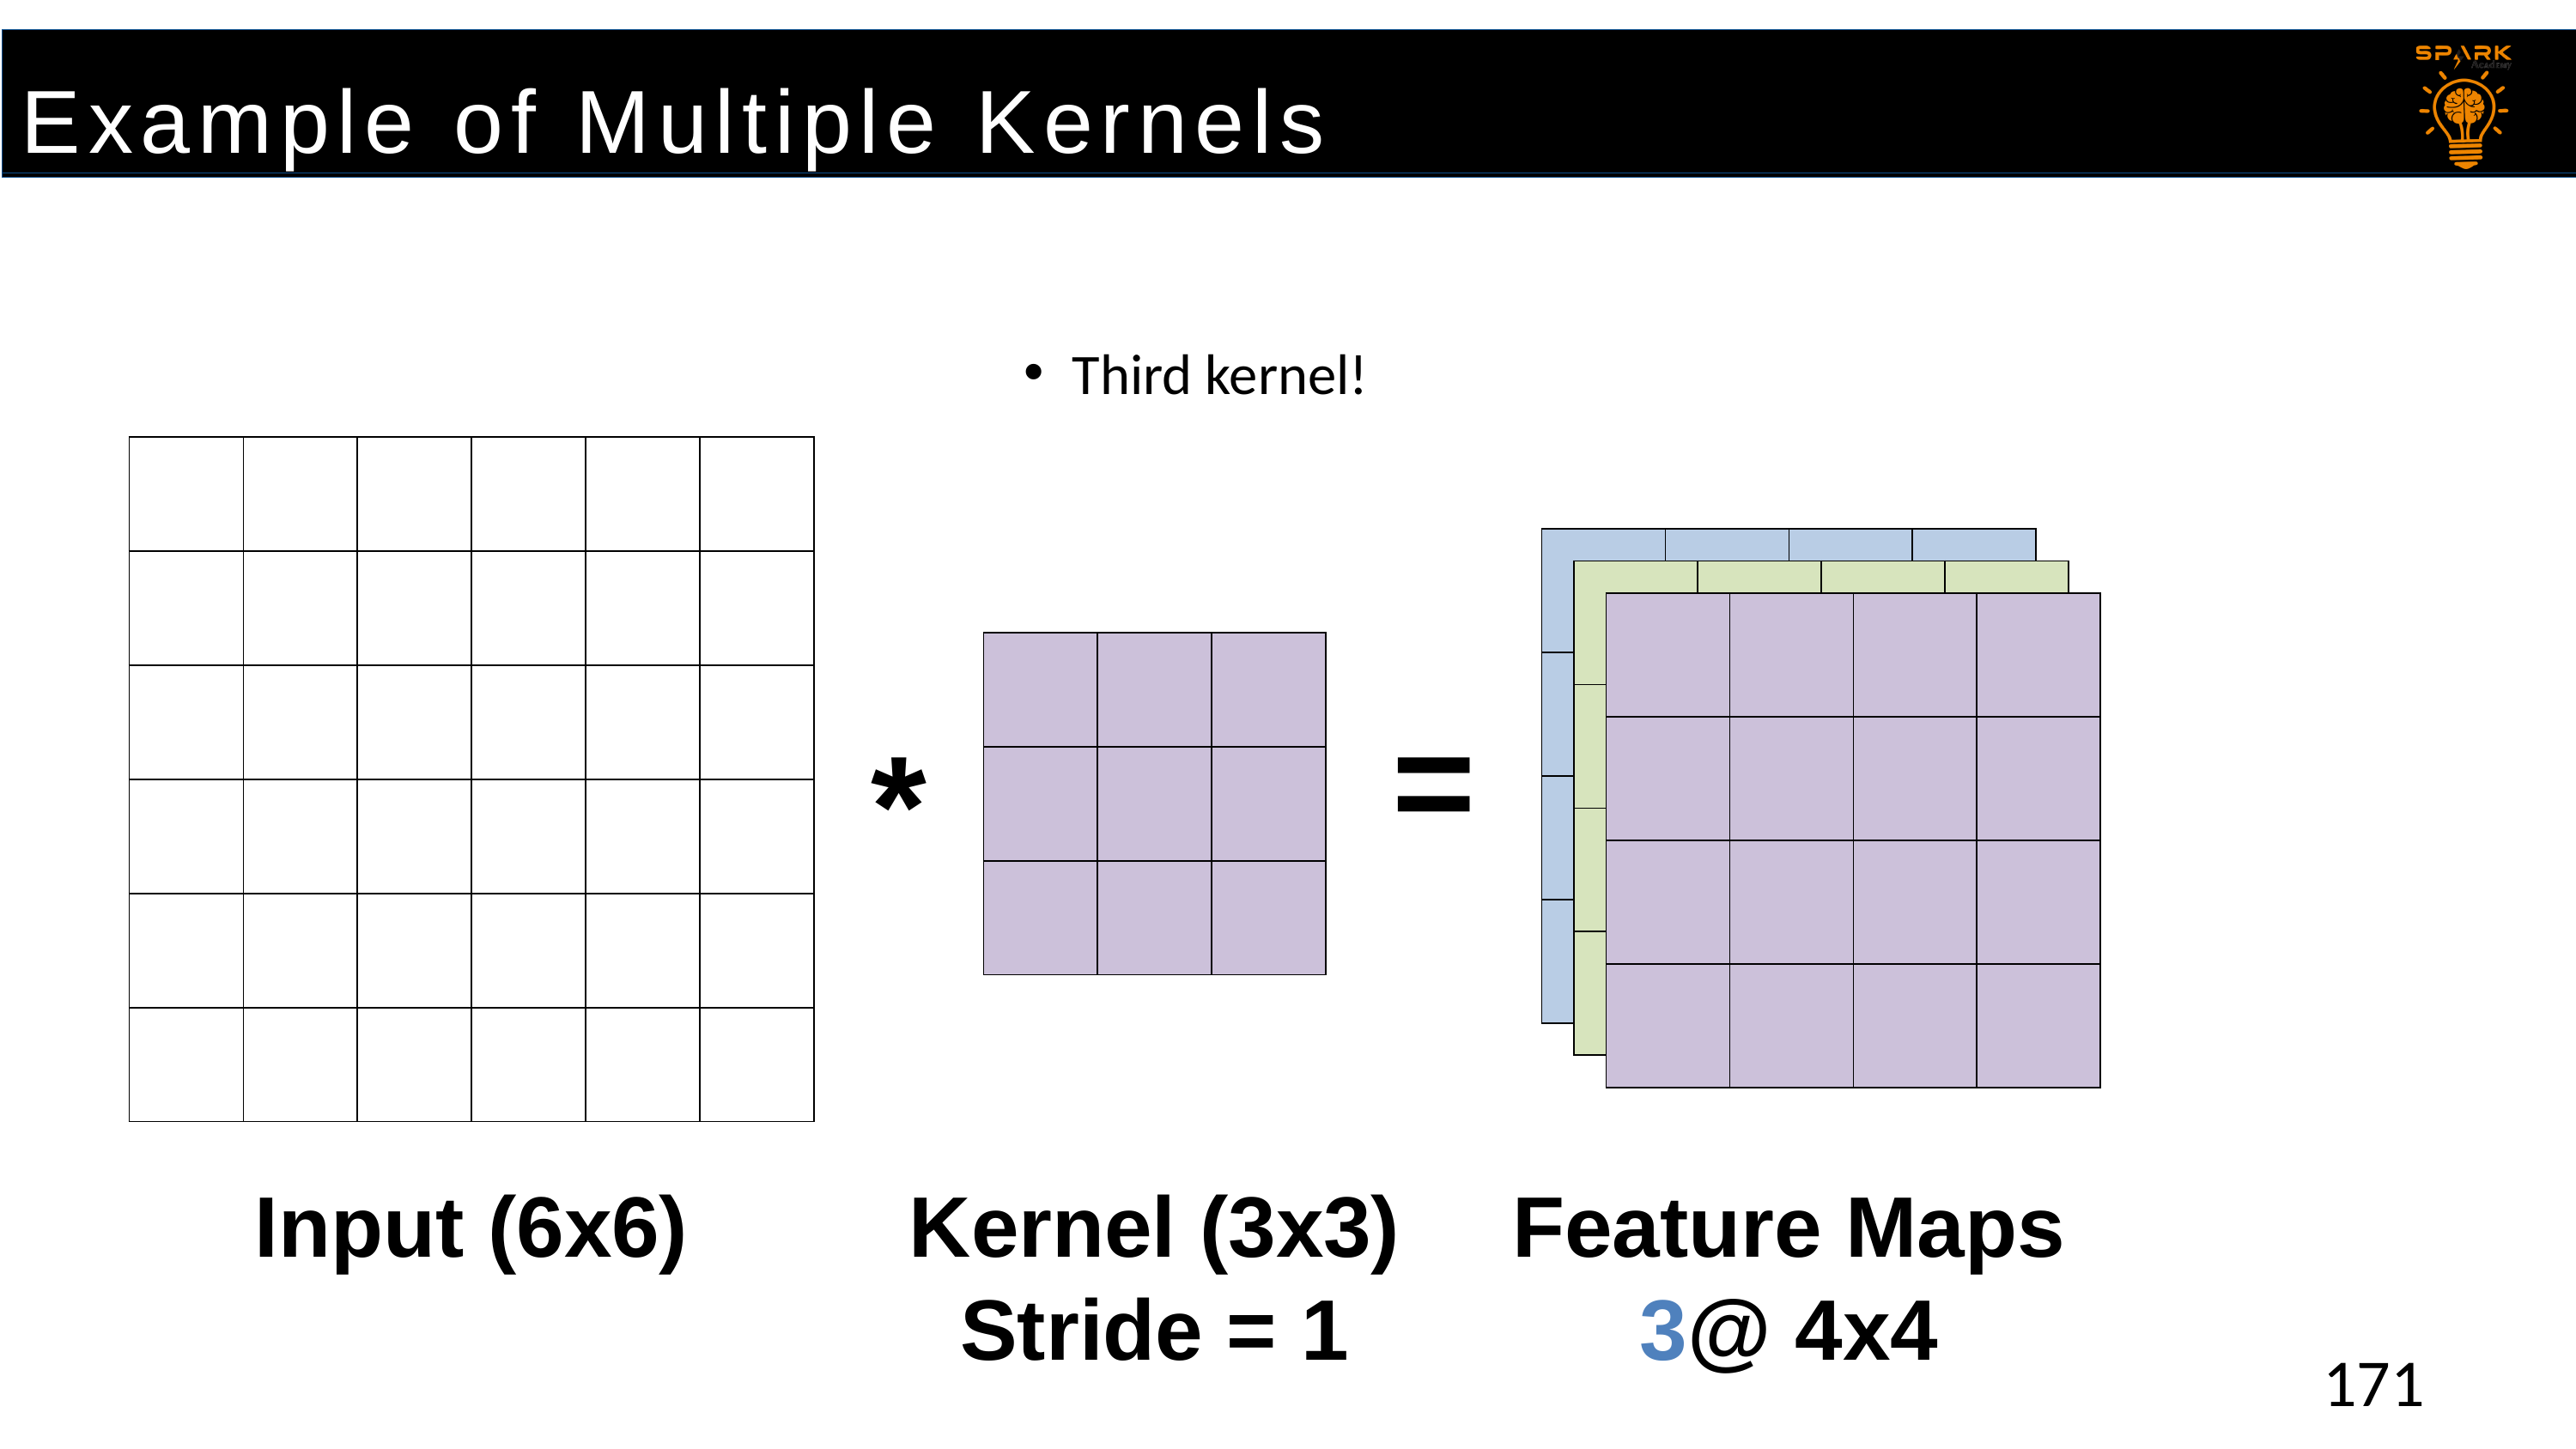

Example of Multiple Kernels
# Example of Multiple Kernels

Third kernel!
|  |  |  |  |  |  |
| --- | --- | --- | --- | --- | --- |
|  |  |  |  |  |  |
|  |  |  |  |  |  |
|  |  |  |  |  |  |
|  |  |  |  |  |  |
|  |  |  |  |  |  |
|  |  |  |  |
| --- | --- | --- | --- |
|  |  |  |  |
|  |  |  |  |
|  |  |  |  |
|  |  |  |  |
| --- | --- | --- | --- |
|  |  |  |  |
|  |  |  |  |
|  |  |  |  |
|  |  |  |  |
| --- | --- | --- | --- |
|  |  |  |  |
|  |  |  |  |
|  |  |  |  |
|  |  |  |
| --- | --- | --- |
|  |  |  |
|  |  |  |
=
*
Kernel (3x3)
Stride = 1
Feature Maps
3@ 4x4
Input (6x6)
171
171